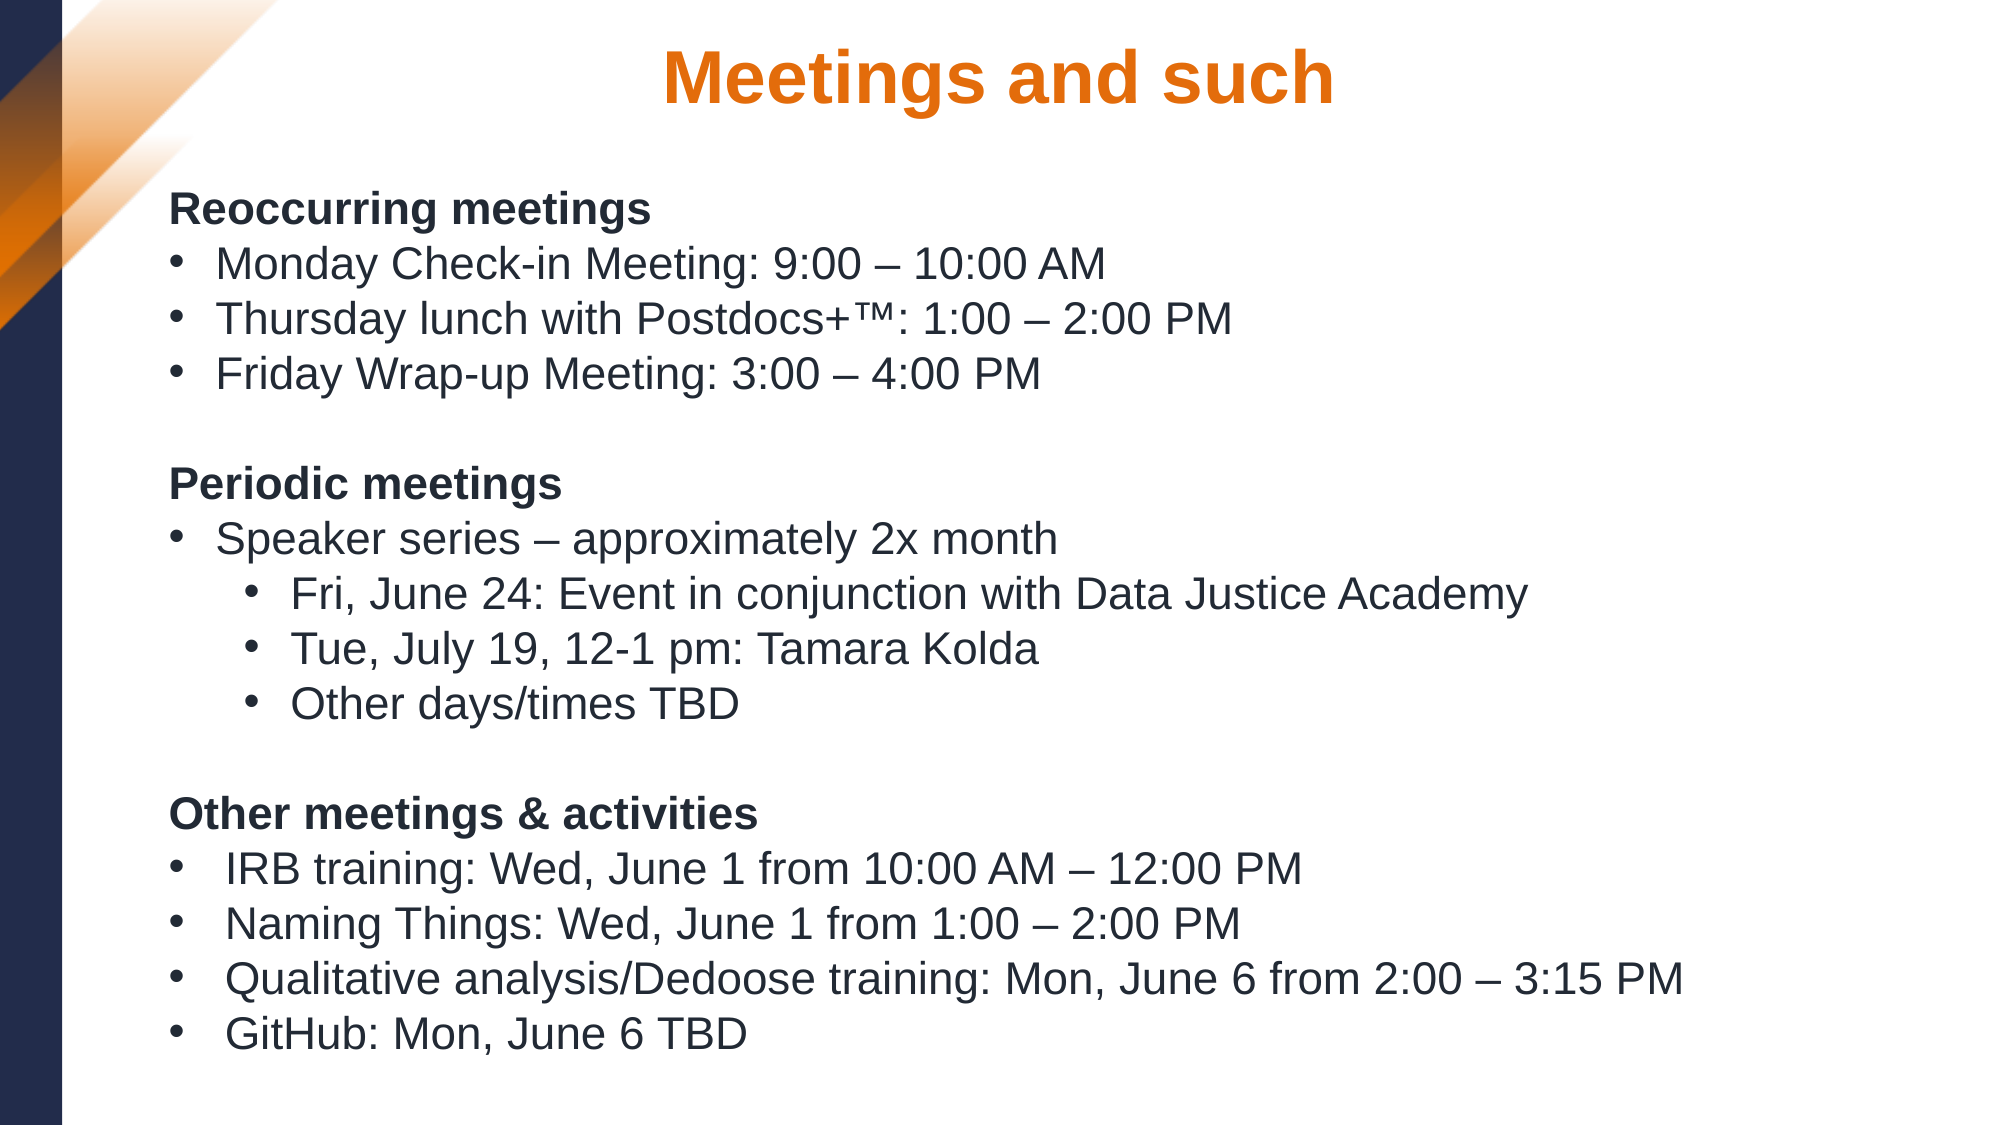

Meetings and such
Reoccurring meetings
Monday Check-in Meeting: 9:00 – 10:00 AM
Thursday lunch with Postdocs+™: 1:00 – 2:00 PM
Friday Wrap-up Meeting: 3:00 – 4:00 PM

Periodic meetings
Speaker series – approximately 2x month
Fri, June 24: Event in conjunction with Data Justice Academy
Tue, July 19, 12-1 pm: Tamara Kolda
Other days/times TBD

Other meetings & activities
IRB training: Wed, June 1 from 10:00 AM – 12:00 PM
Naming Things: Wed, June 1 from 1:00 – 2:00 PM
Qualitative analysis/Dedoose training: Mon, June 6 from 2:00 – 3:15 PM
GitHub: Mon, June 6 TBD